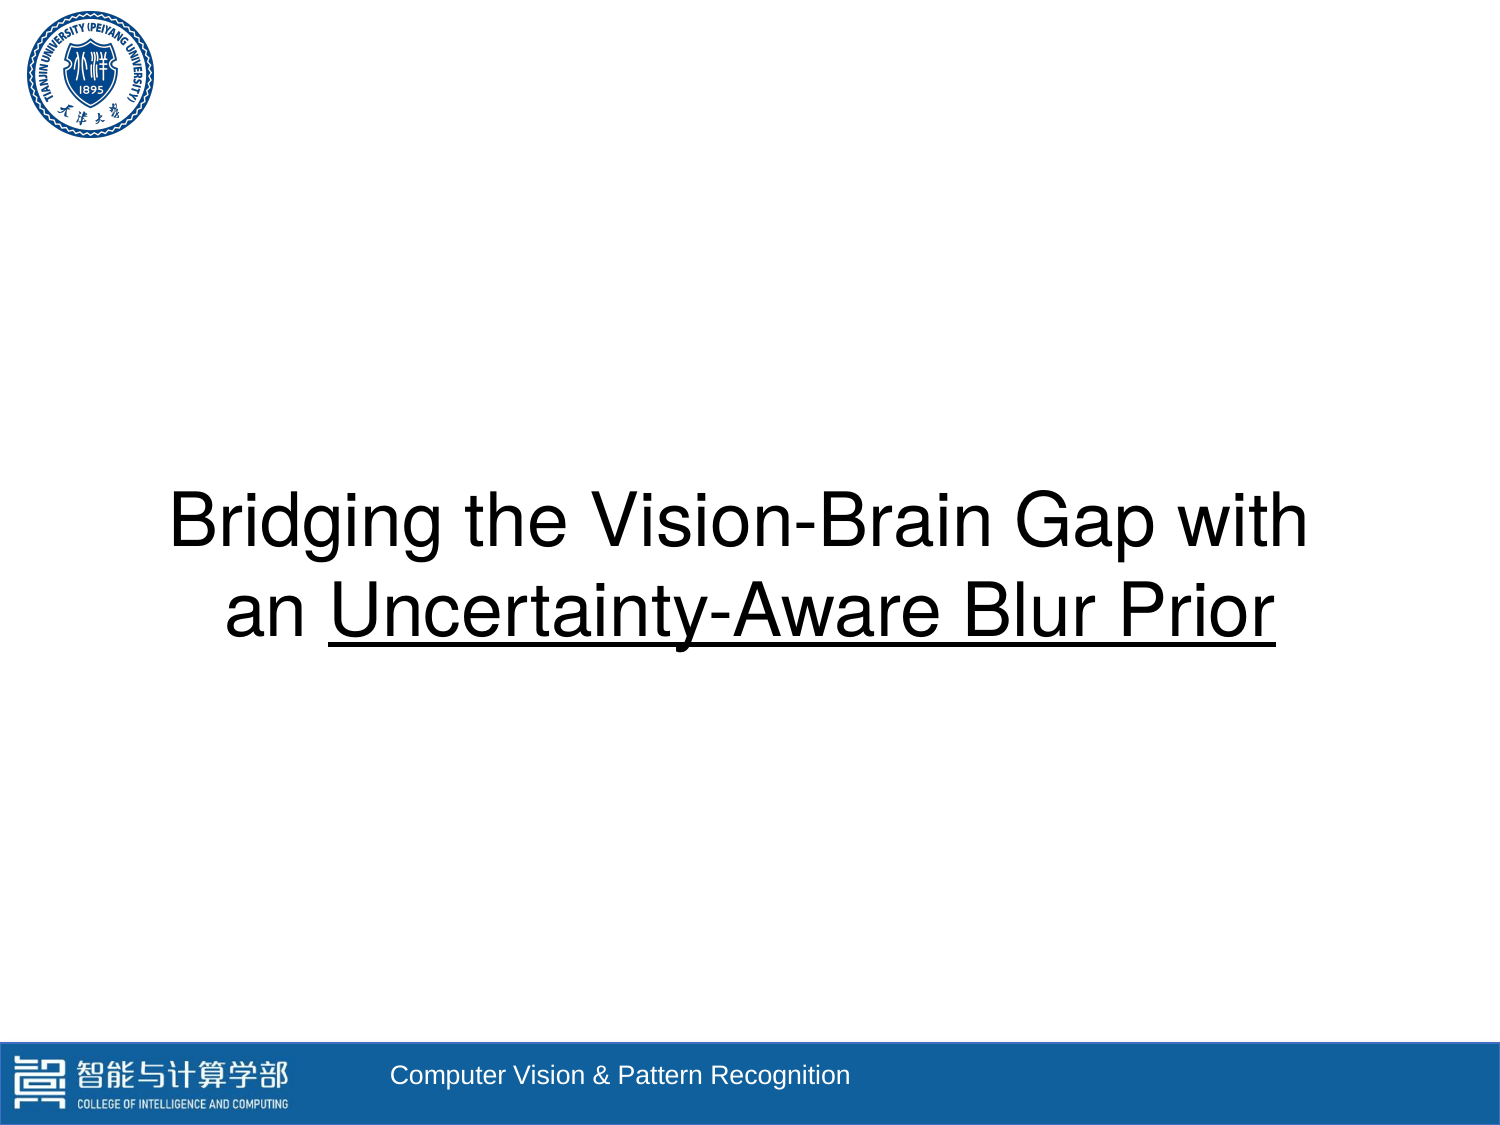

Bridging the Vision-Brain Gap with
an Uncertainty-Aware Blur Prior